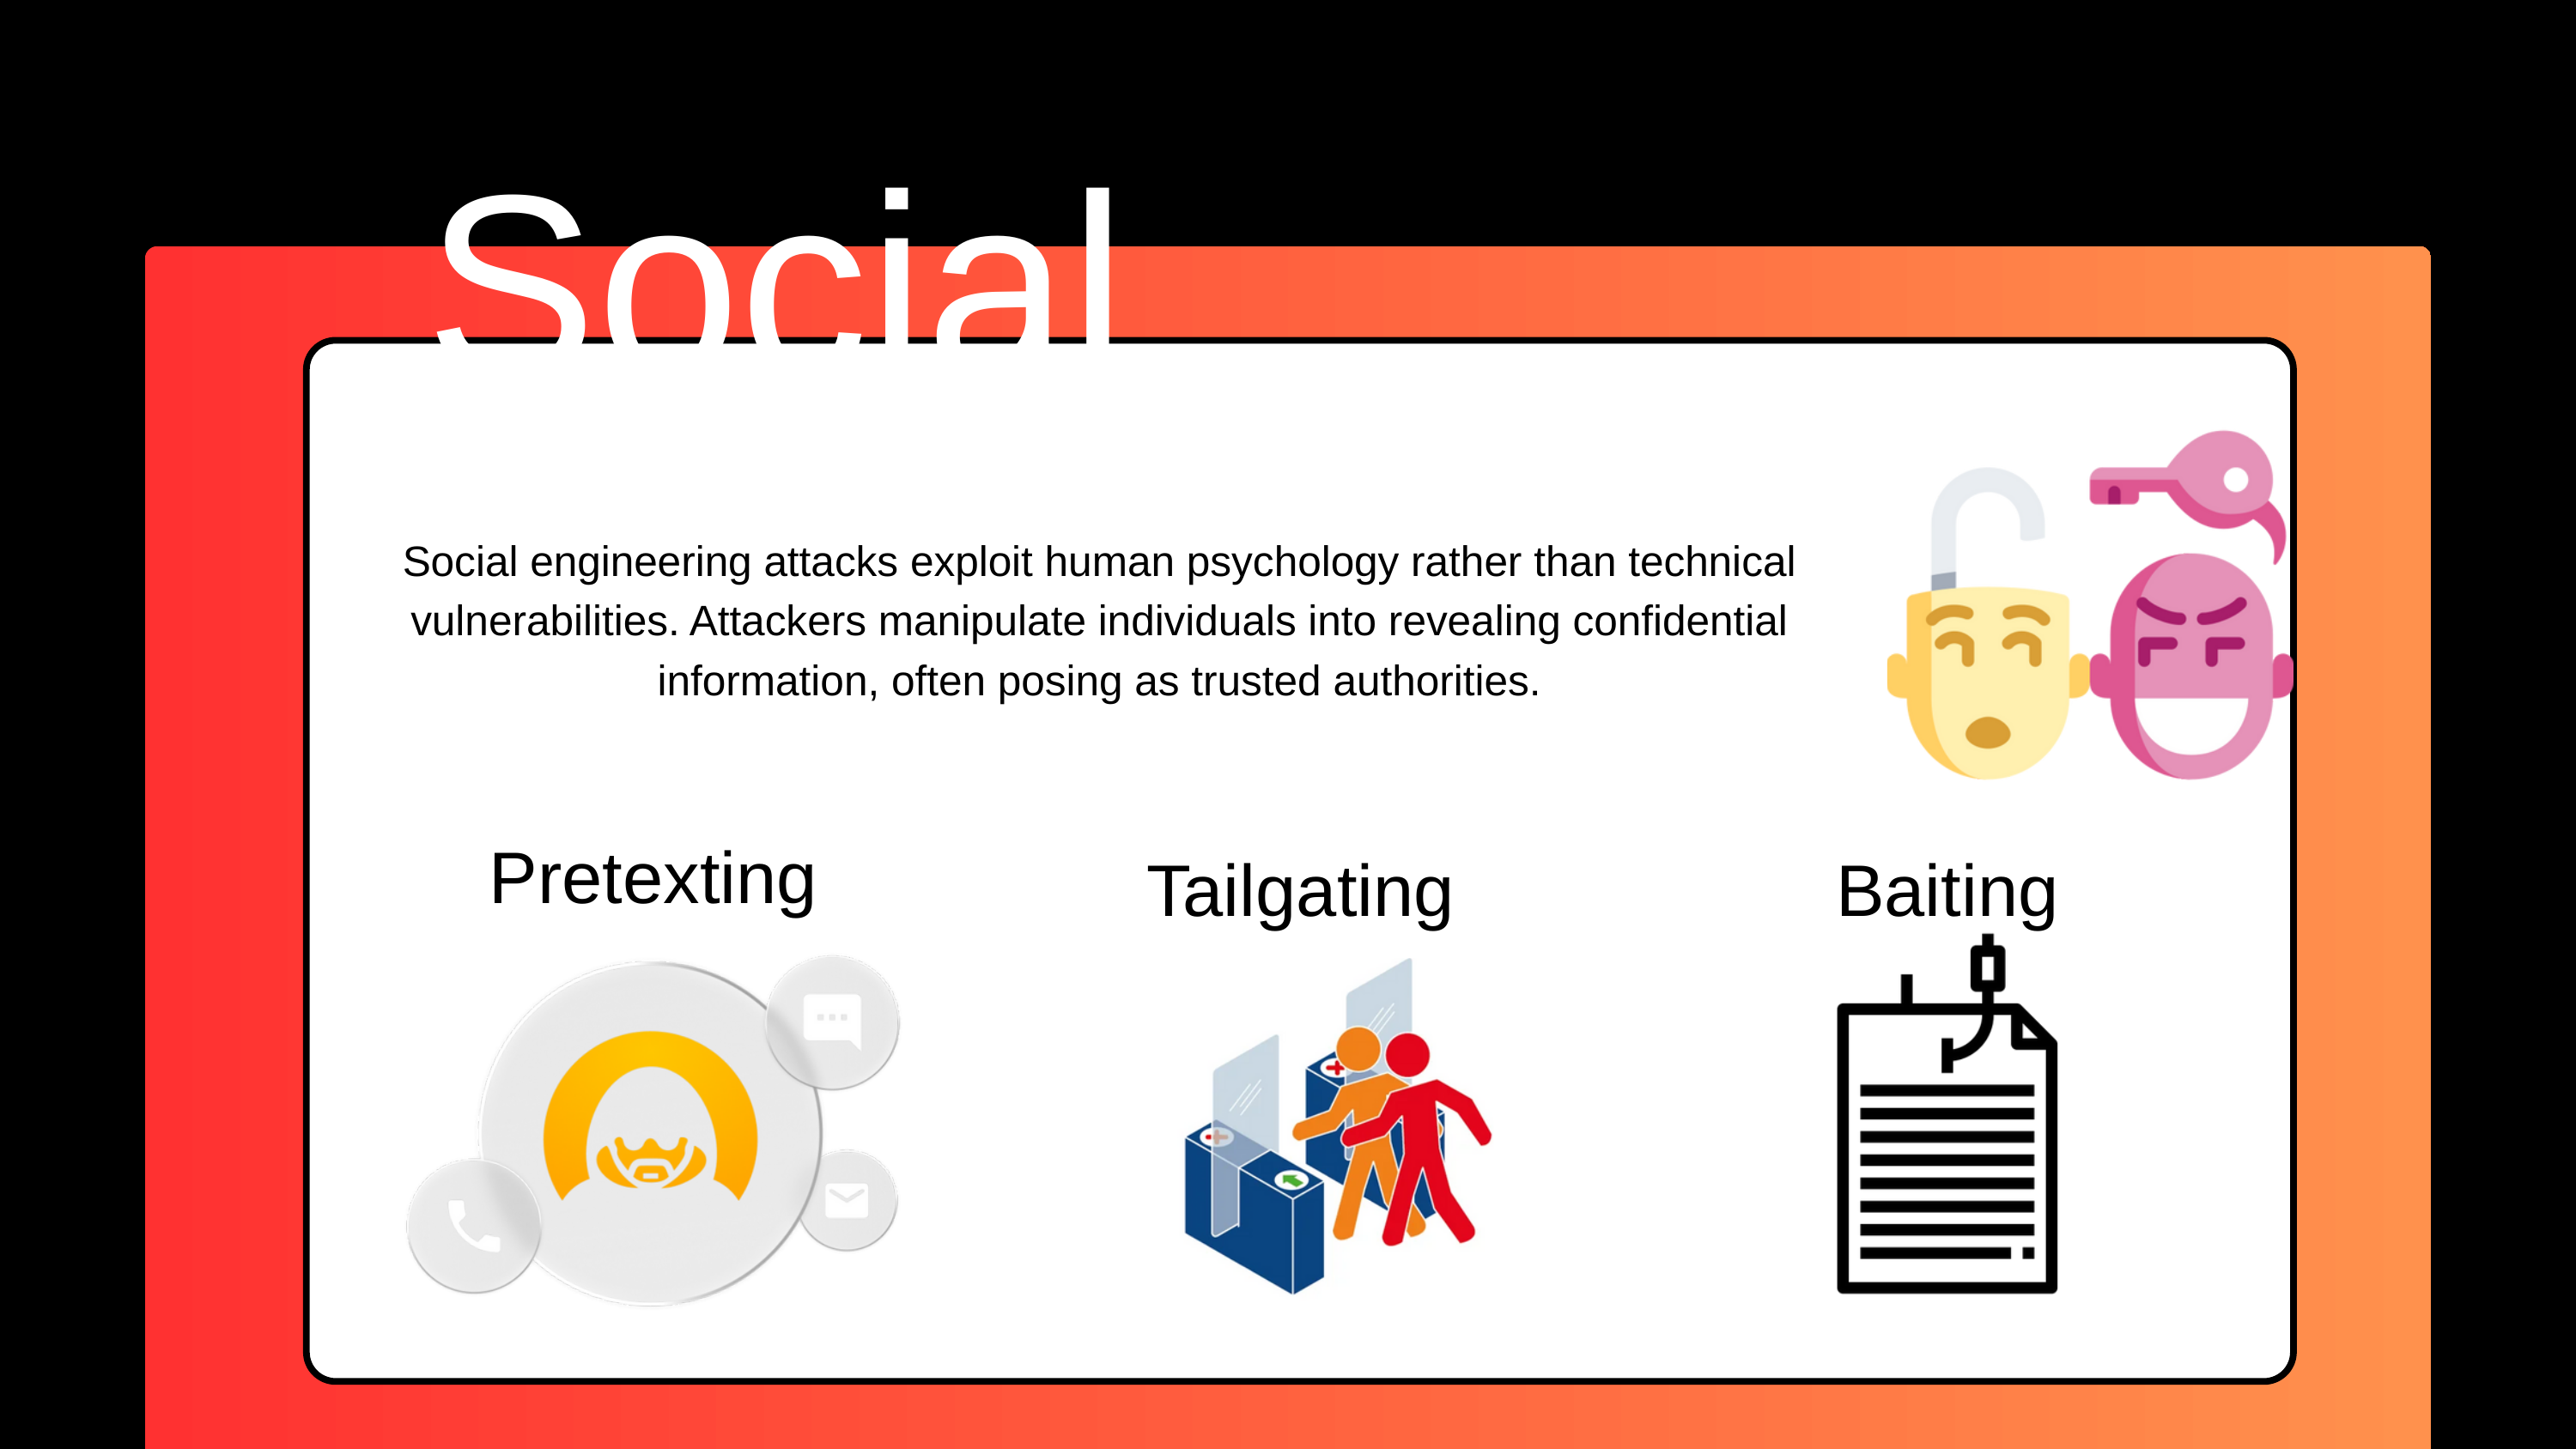

Social Engineering

Social engineering attacks exploit human psychology rather than technical vulnerabilities. Attackers manipulate individuals into revealing confidential information, often posing as trusted authorities.

Pretexting
Tailgating
Baiting